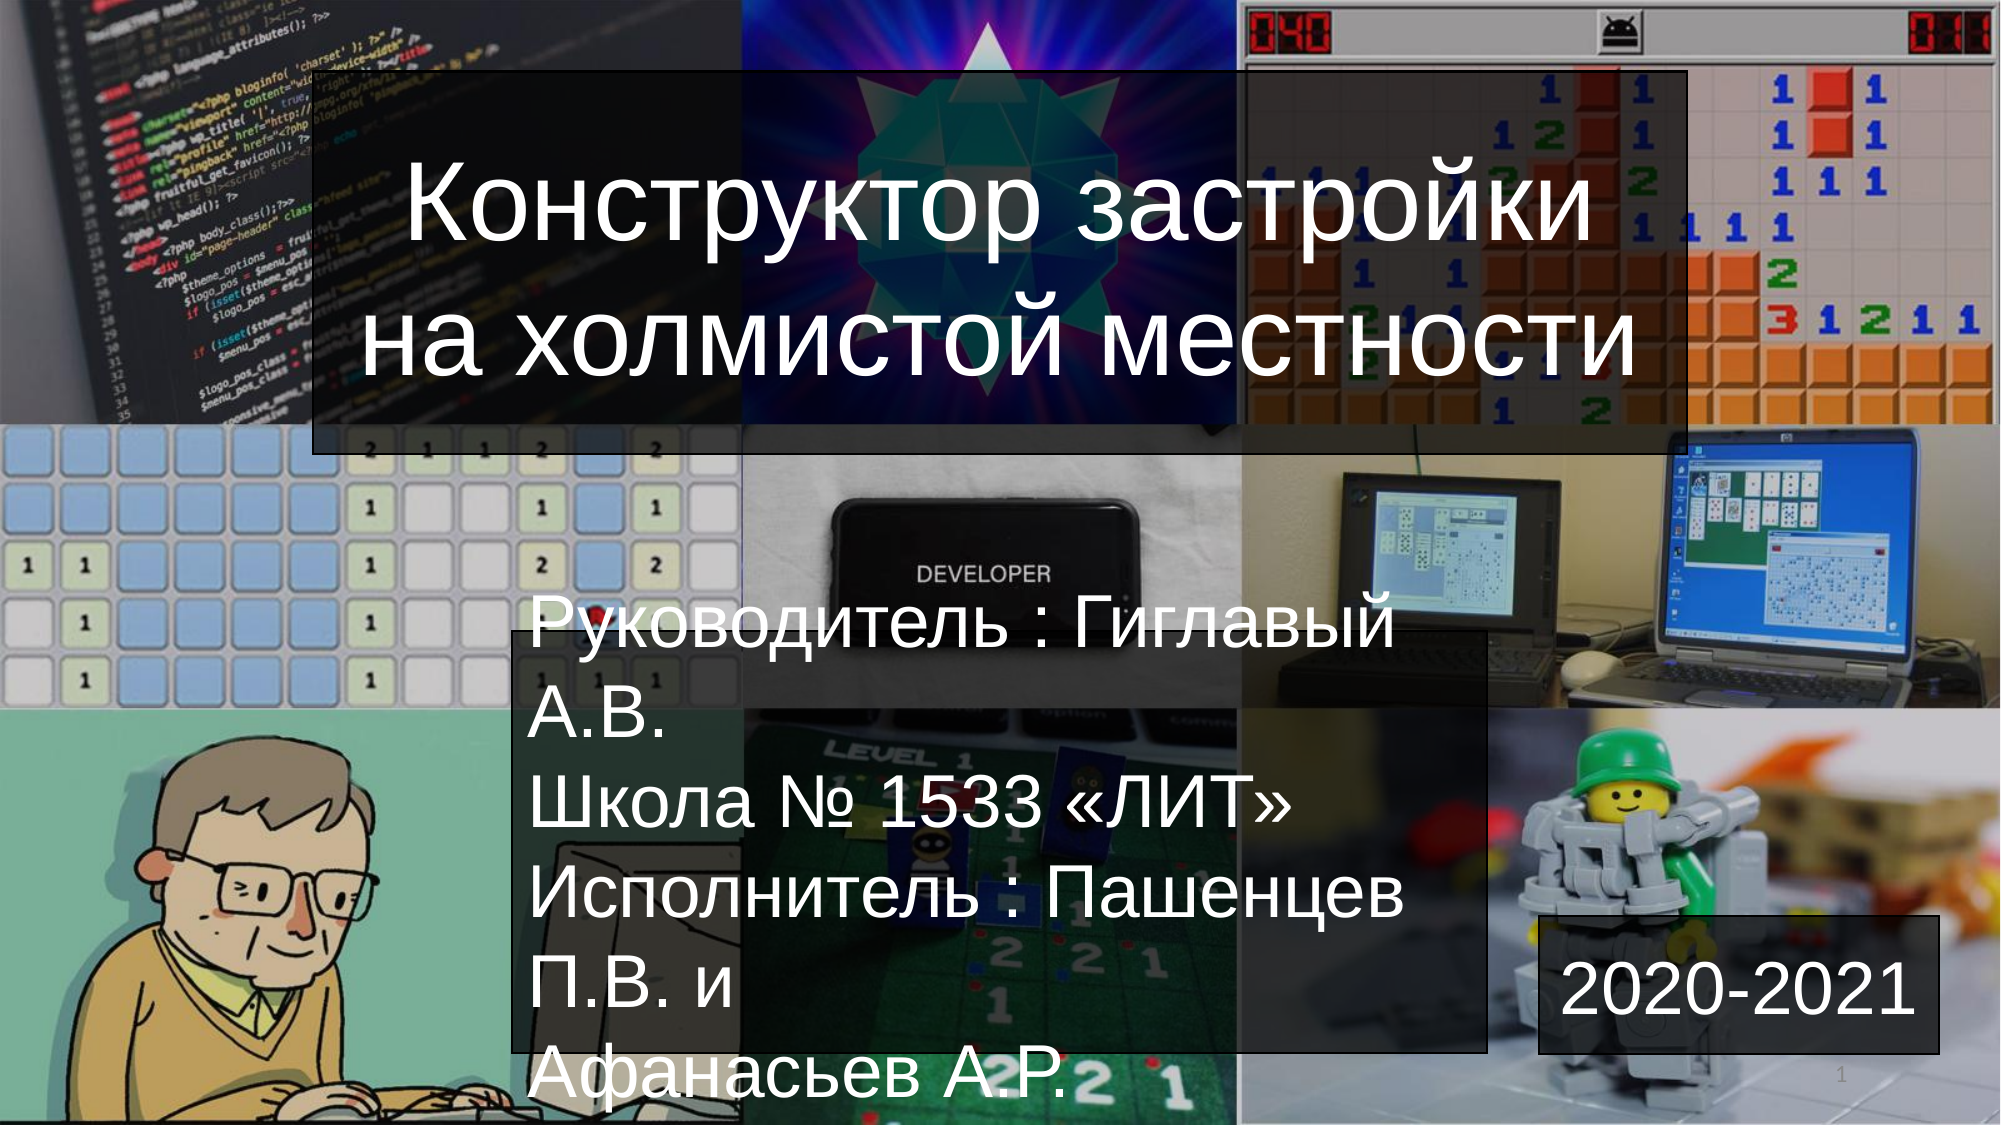

Конструктор застройки на холмистой местности
Руководитель : Гиглавый А.В.
Школа № 1533 «ЛИТ»
Исполнитель : Пашенцев П.В. и
Афанасьев А.Р.
2020-2021
1